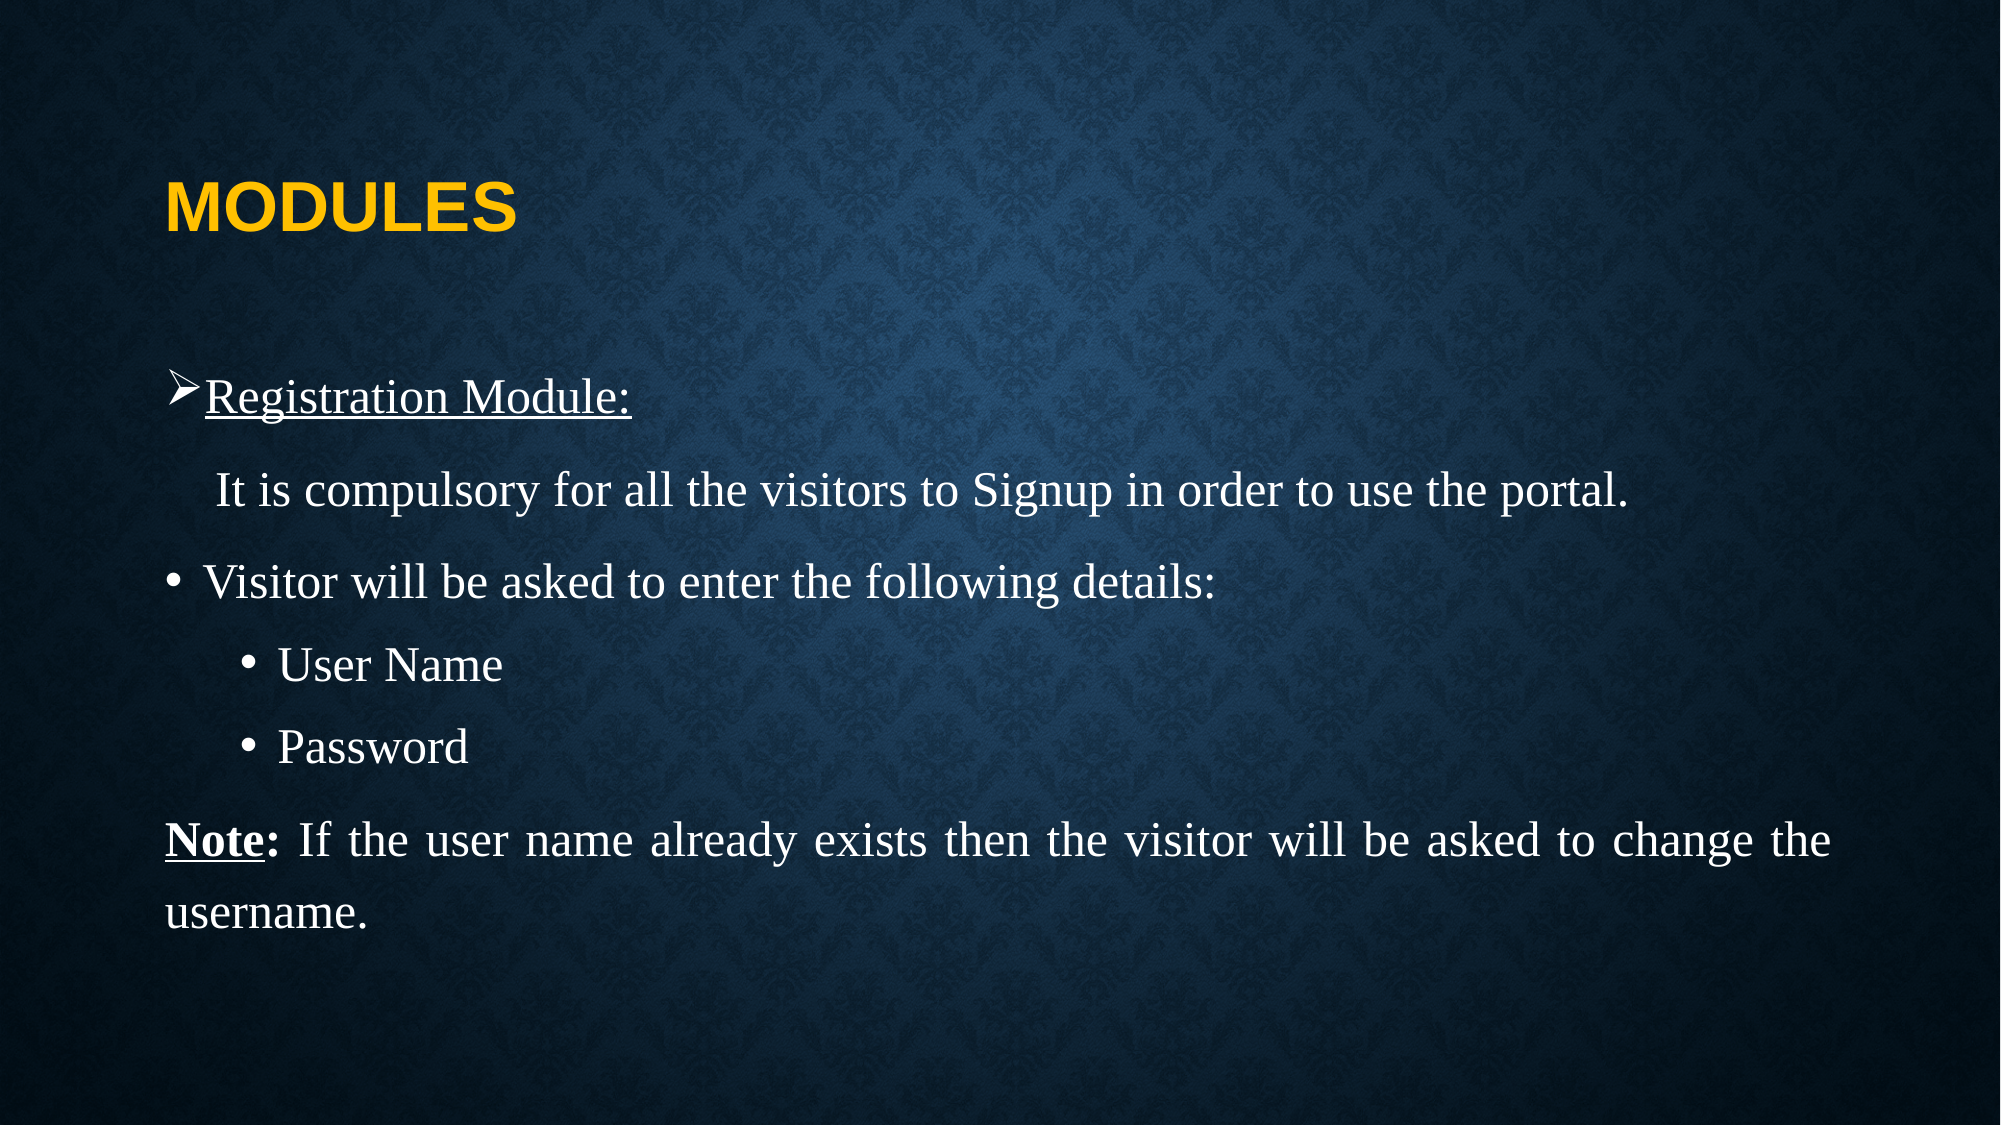

# MODULES
Registration Module:
    It is compulsory for all the visitors to Signup in order to use the portal.
Visitor will be asked to enter the following details:
User Name
Password
Note: If the user name already exists then the visitor will be asked to change the username.